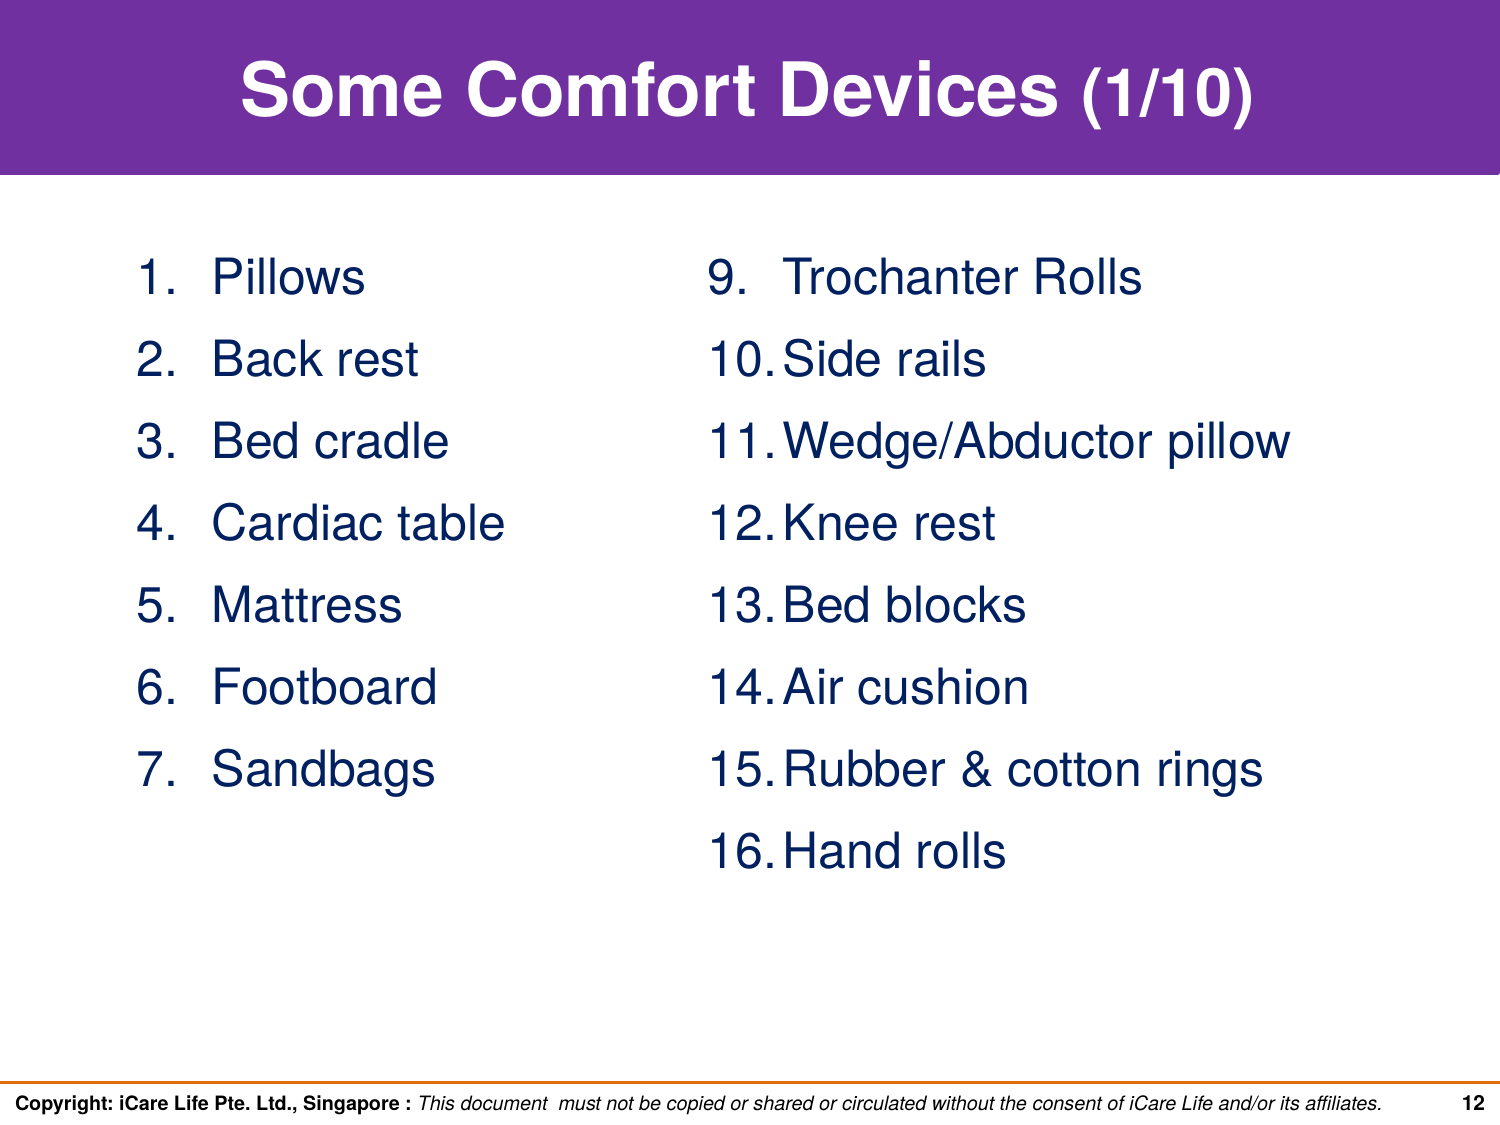

Some Comfort Devices (1/10)
Trochanter Rolls
Side rails
Wedge/Abductor pillow
Knee rest
Bed blocks
Air cushion
Rubber & cotton rings
Hand rolls

Pillows
Back rest
Bed cradle
Cardiac table
Mattress
Footboard
Sandbags

12